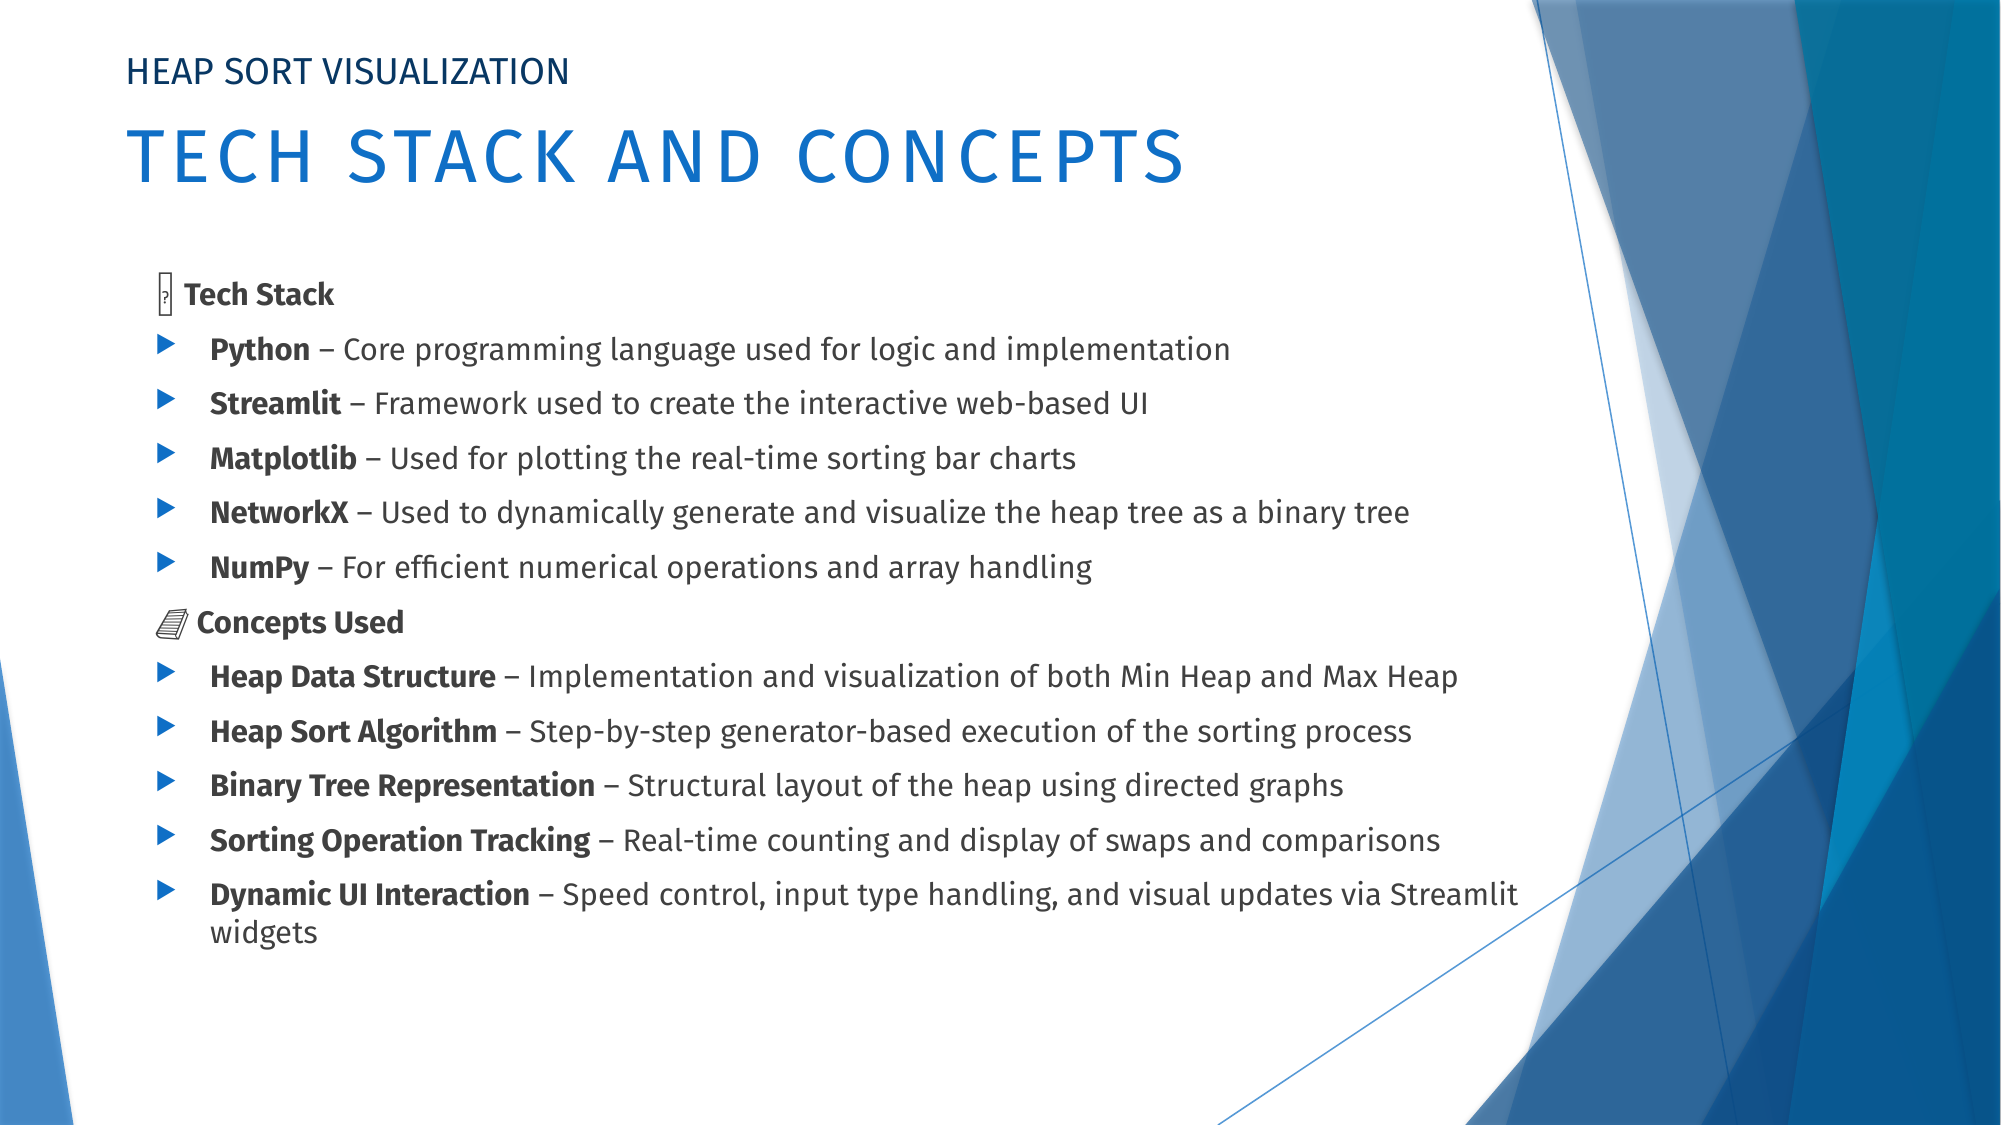

HEAP SORT VISUALIZATION
# TECH STACK AND CONCEPTS
🧰 Tech Stack
Python – Core programming language used for logic and implementation
Streamlit – Framework used to create the interactive web-based UI
Matplotlib – Used for plotting the real-time sorting bar charts
NetworkX – Used to dynamically generate and visualize the heap tree as a binary tree
NumPy – For efficient numerical operations and array handling
📘 Concepts Used
Heap Data Structure – Implementation and visualization of both Min Heap and Max Heap
Heap Sort Algorithm – Step-by-step generator-based execution of the sorting process
Binary Tree Representation – Structural layout of the heap using directed graphs
Sorting Operation Tracking – Real-time counting and display of swaps and comparisons
Dynamic UI Interaction – Speed control, input type handling, and visual updates via Streamlit widgets